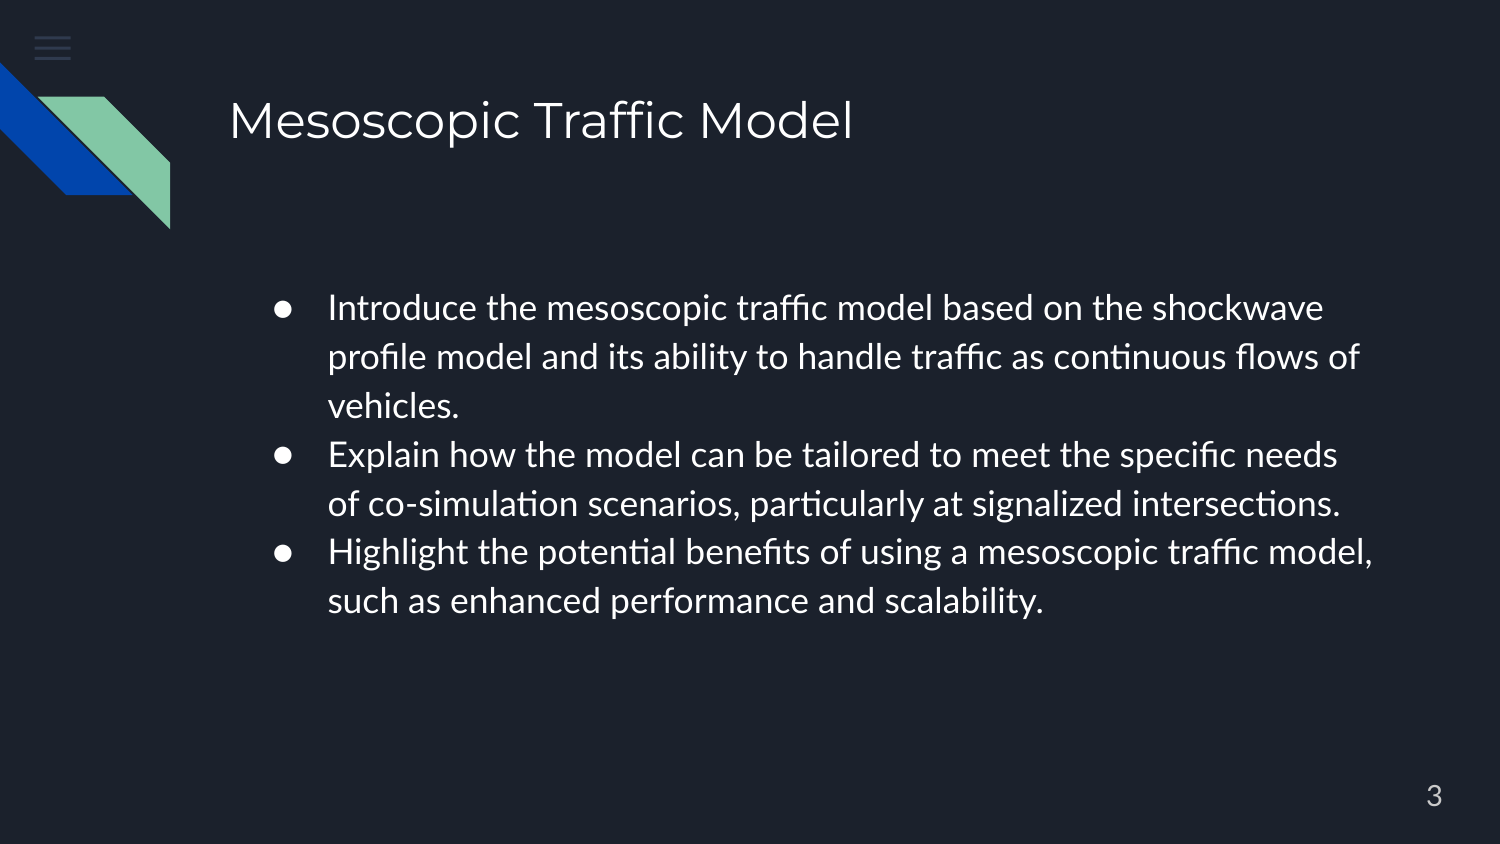

# Mesoscopic Traffic Model

Introduce the mesoscopic traffic model based on the shockwave profile model and its ability to handle traffic as continuous flows of vehicles.
Explain how the model can be tailored to meet the specific needs of co-simulation scenarios, particularly at signalized intersections.
Highlight the potential benefits of using a mesoscopic traffic model, such as enhanced performance and scalability.
3